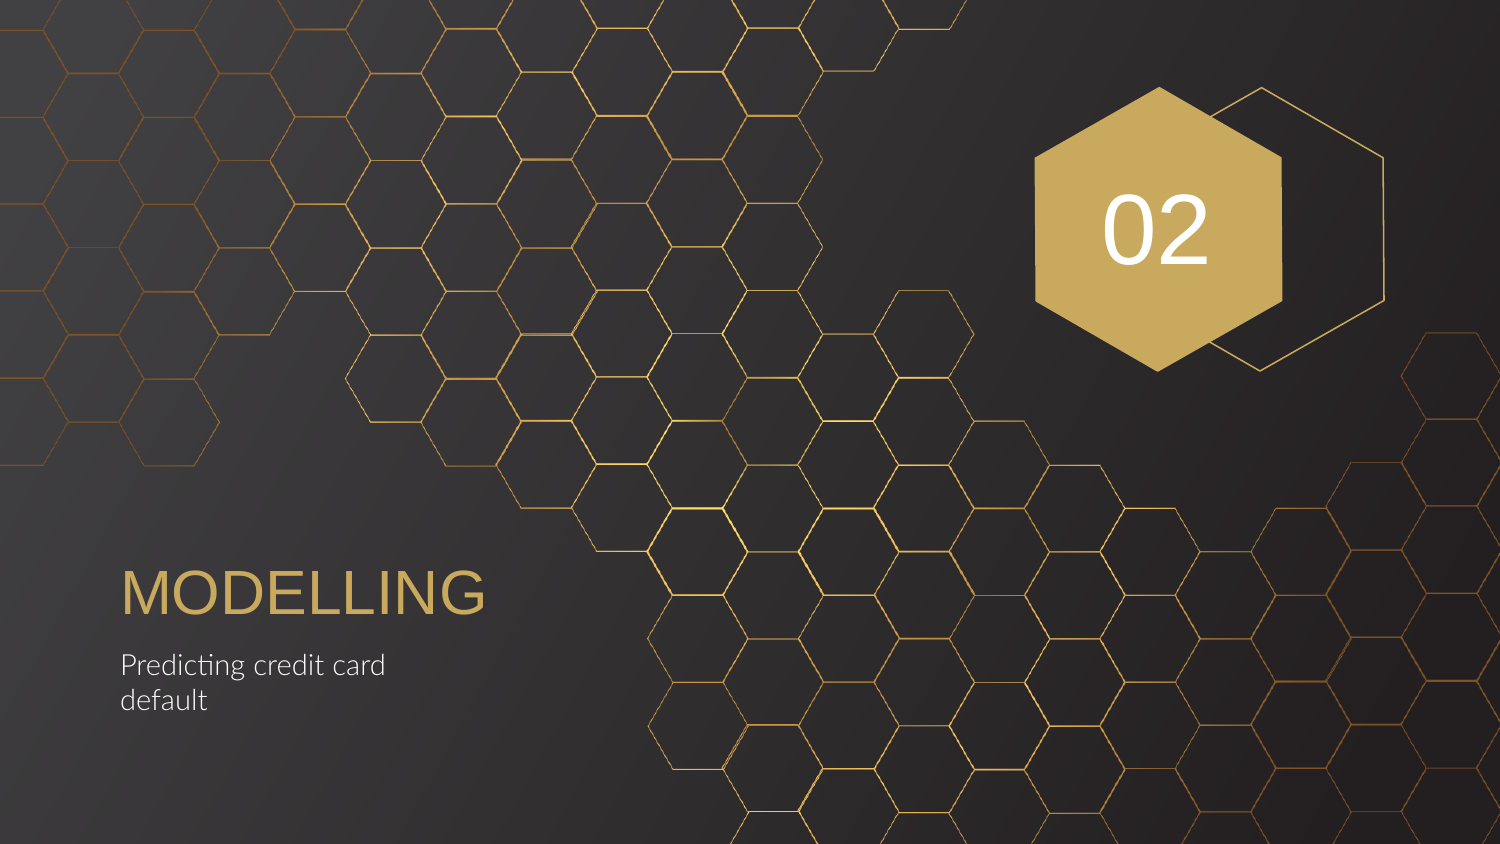

02
# MODELLING
Predicting credit card default